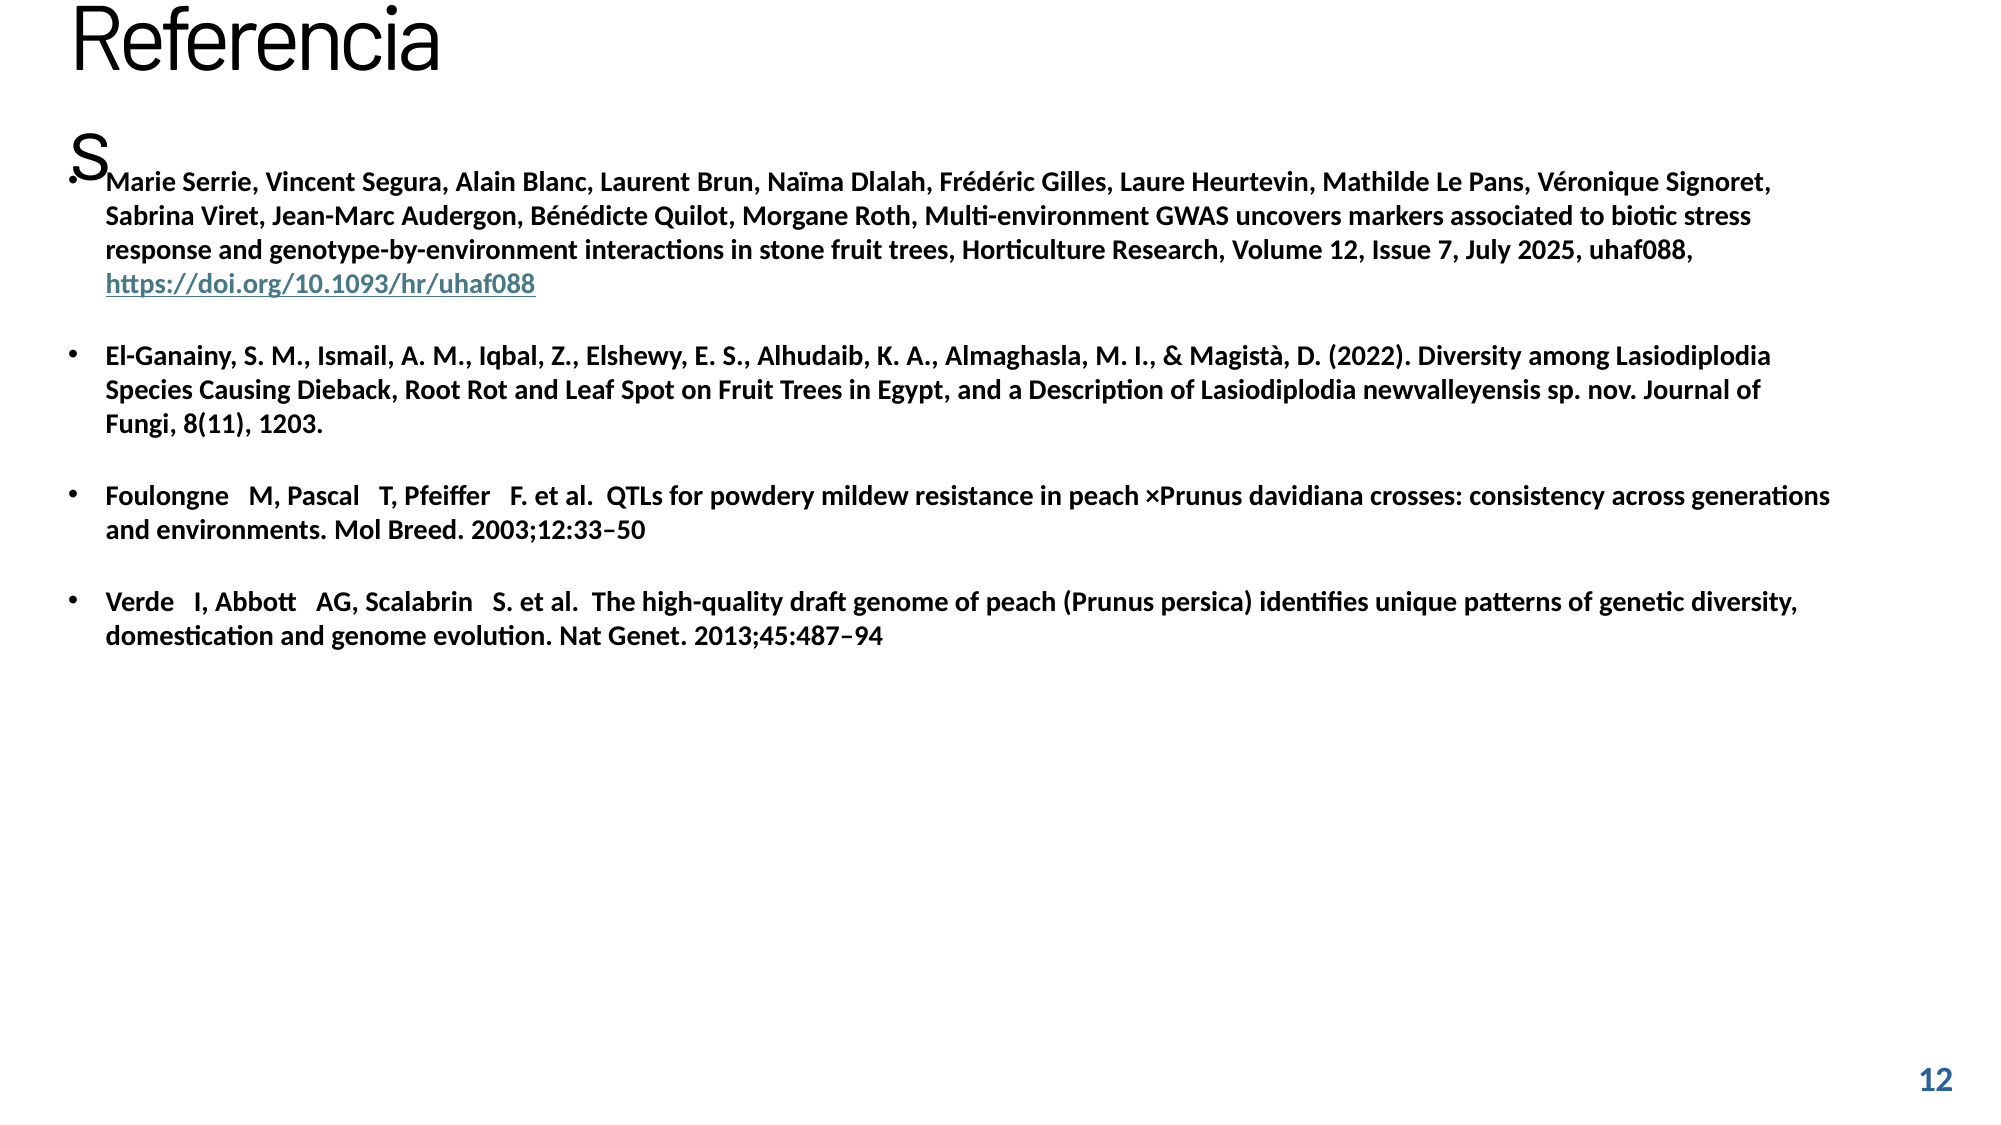

# Referencias
Marie Serrie, Vincent Segura, Alain Blanc, Laurent Brun, Naïma Dlalah, Frédéric Gilles, Laure Heurtevin, Mathilde Le Pans, Véronique Signoret, Sabrina Viret, Jean-Marc Audergon, Bénédicte Quilot, Morgane Roth, Multi-environment GWAS uncovers markers associated to biotic stress response and genotype-by-environment interactions in stone fruit trees, Horticulture Research, Volume 12, Issue 7, July 2025, uhaf088, https://doi.org/10.1093/hr/uhaf088

El-Ganainy, S. M., Ismail, A. M., Iqbal, Z., Elshewy, E. S., Alhudaib, K. A., Almaghasla, M. I., & Magistà, D. (2022). Diversity among Lasiodiplodia Species Causing Dieback, Root Rot and Leaf Spot on Fruit Trees in Egypt, and a Description of Lasiodiplodia newvalleyensis sp. nov. Journal of Fungi, 8(11), 1203.

Foulongne   M, Pascal   T, Pfeiffer   F. et al.  QTLs for powdery mildew resistance in peach ×Prunus davidiana crosses: consistency across generations and environments. Mol Breed. 2003;12:33–50

Verde   I, Abbott   AG, Scalabrin   S. et al.  The high-quality draft genome of peach (Prunus persica) identifies unique patterns of genetic diversity, domestication and genome evolution. Nat Genet. 2013;45:487–94

12
12
Diversidad Genética
Carla Saldaña Serrano